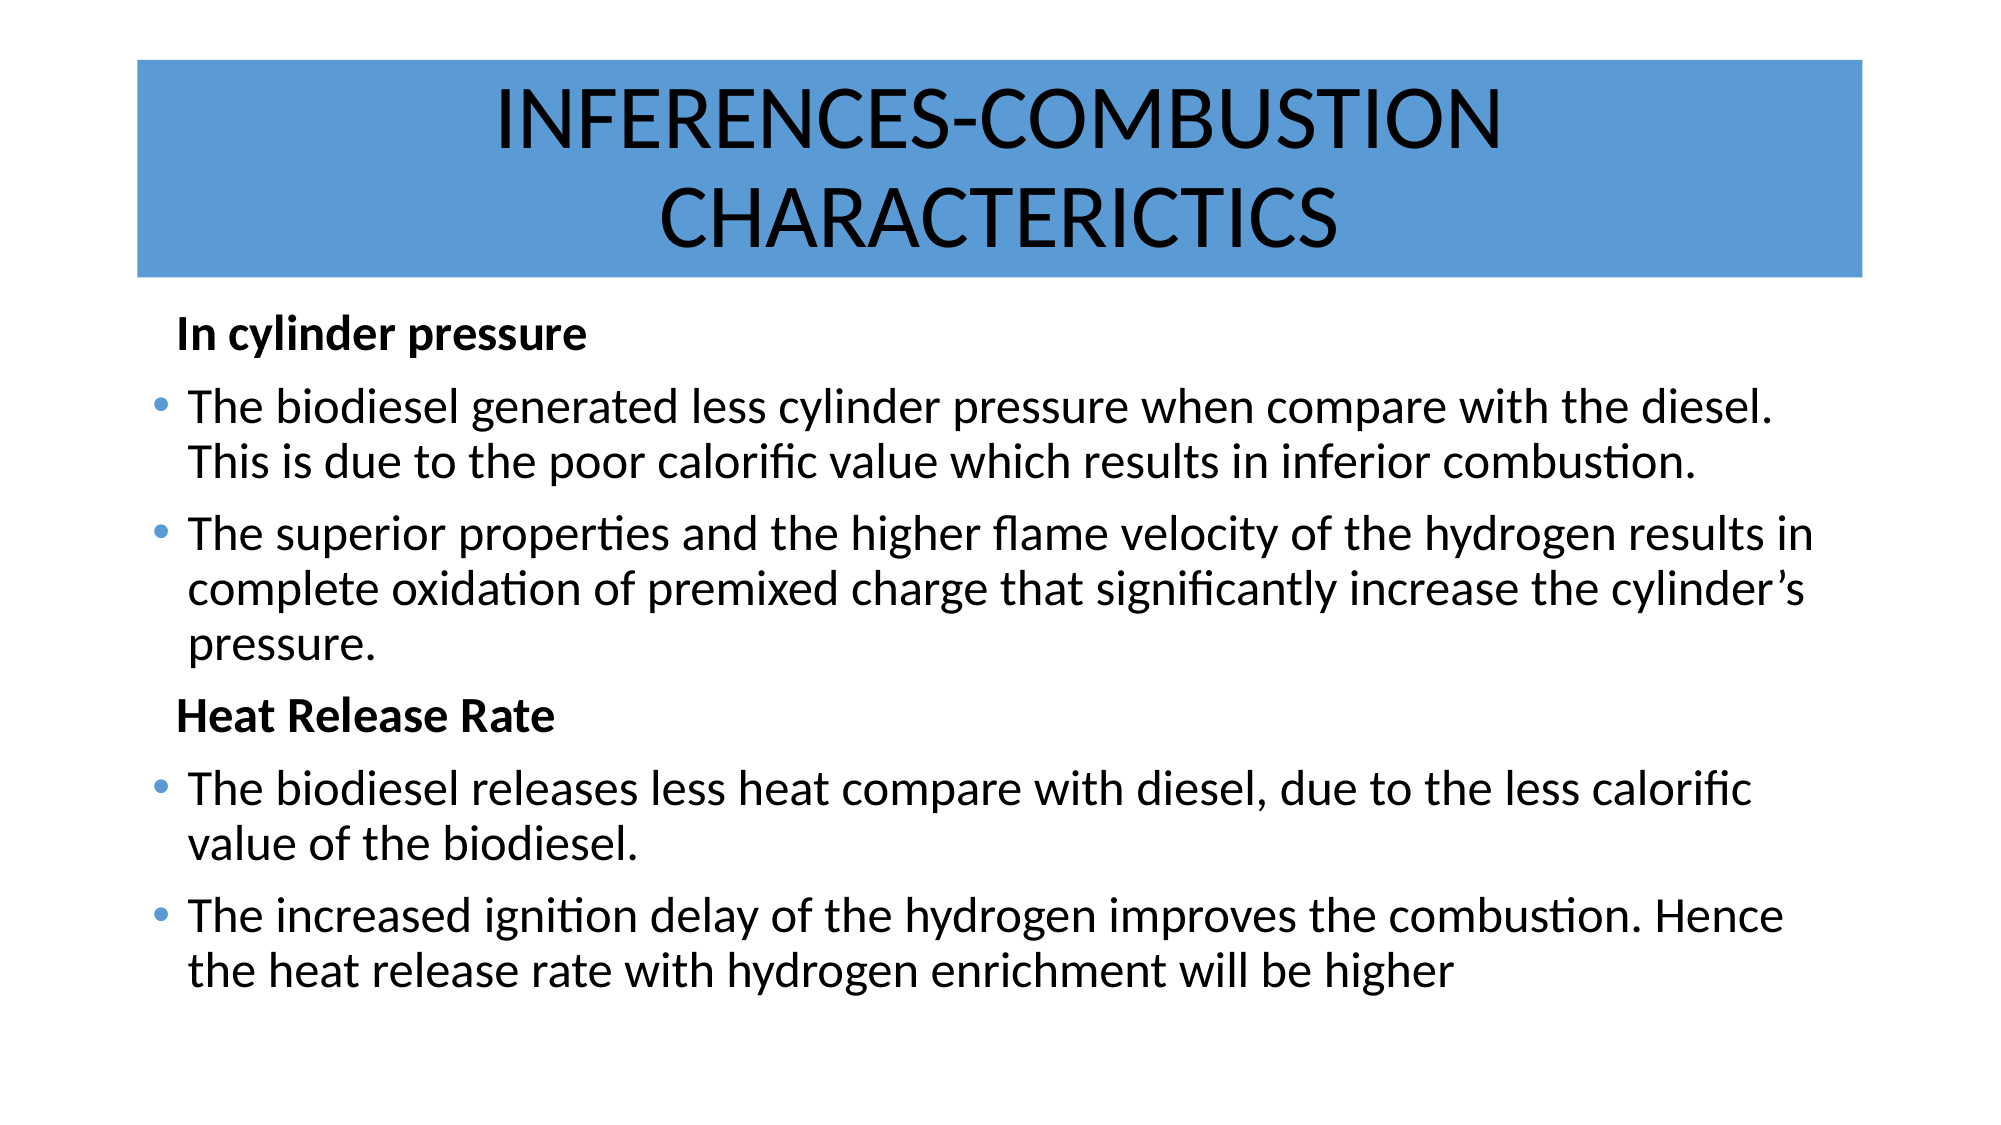

# INFERENCES-COMBUSTION CHARACTERICTICS
In cylinder pressure
The biodiesel generated less cylinder pressure when compare with the diesel. This is due to the poor calorific value which results in inferior combustion.
The superior properties and the higher flame velocity of the hydrogen results in complete oxidation of premixed charge that significantly increase the cylinder’s pressure.
Heat Release Rate
The biodiesel releases less heat compare with diesel, due to the less calorific value of the biodiesel.
The increased ignition delay of the hydrogen improves the combustion. Hence the heat release rate with hydrogen enrichment will be higher